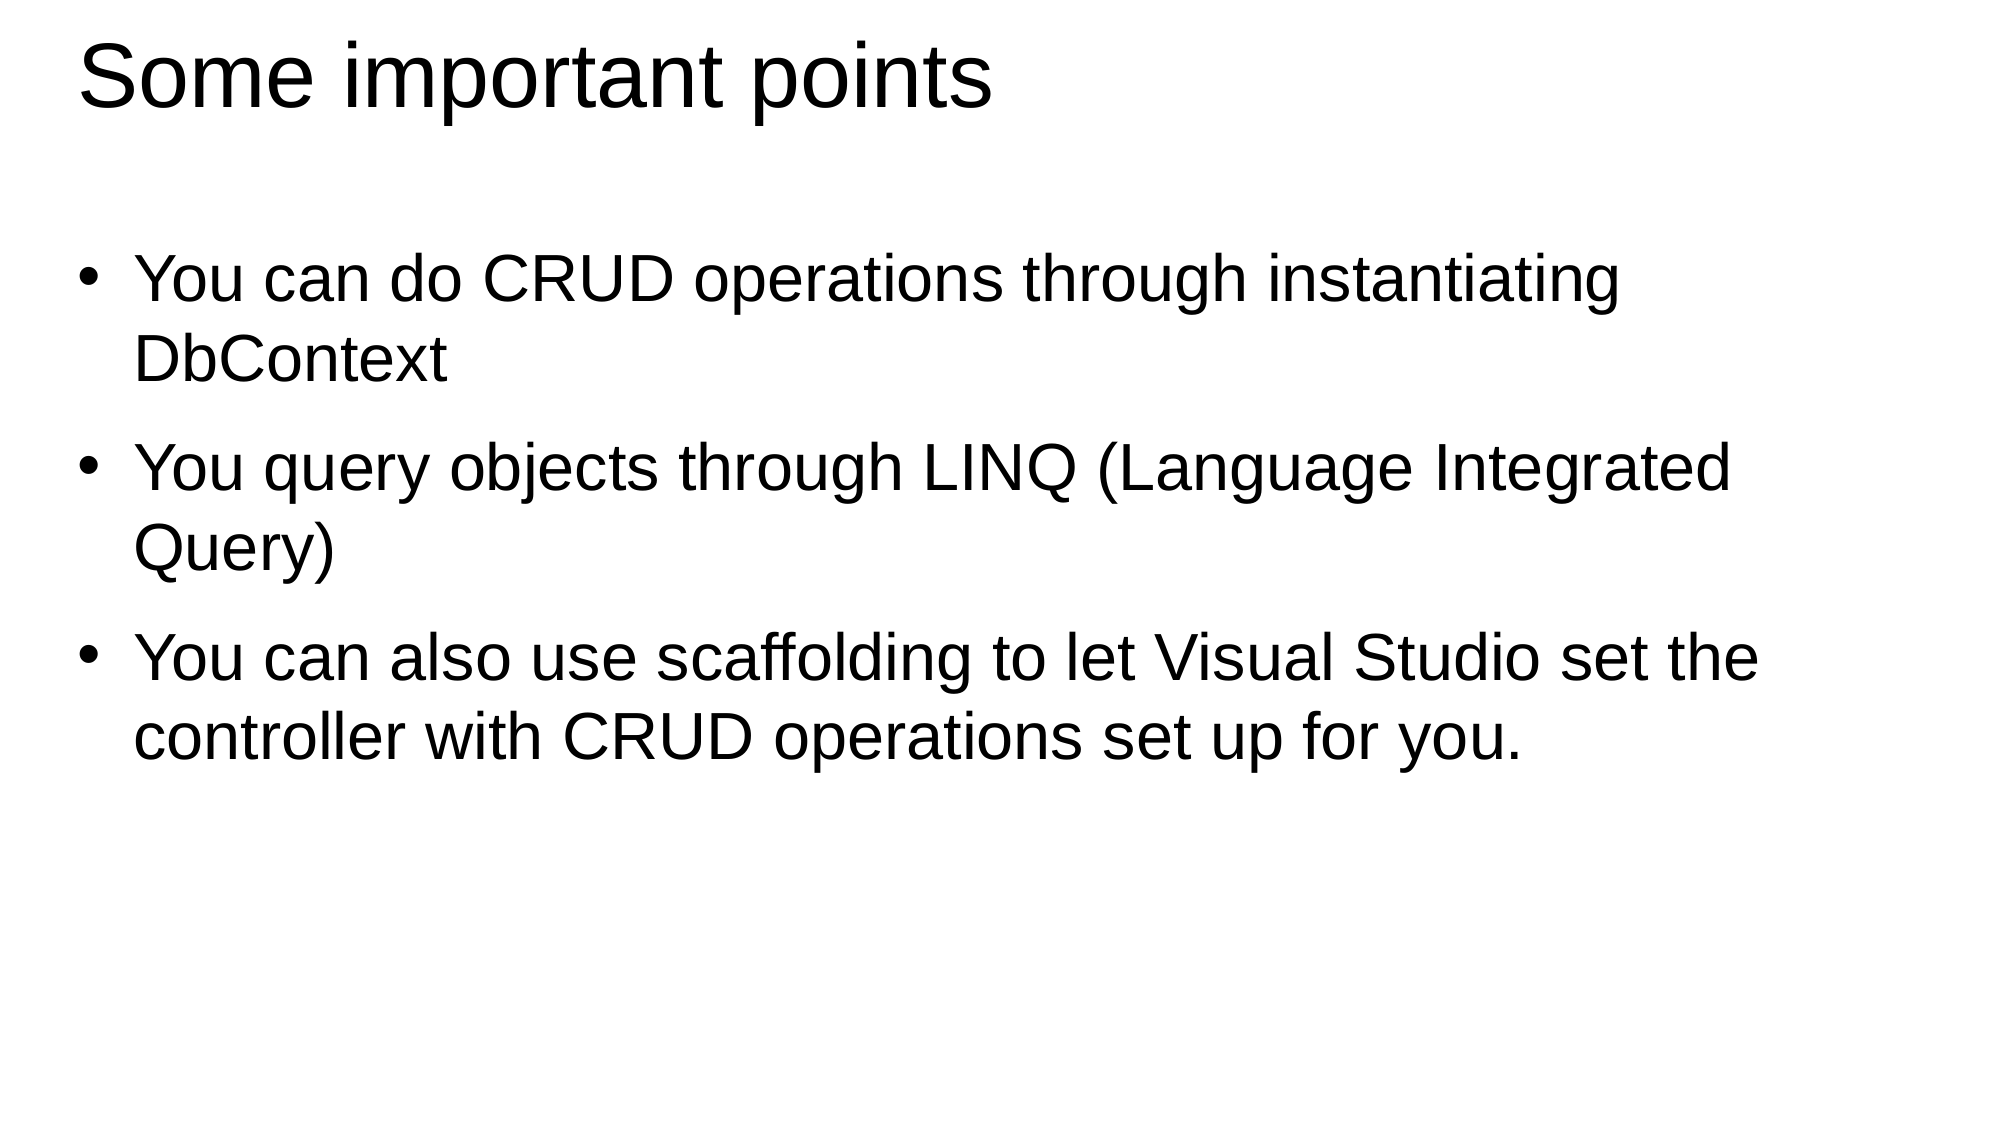

# Some important points
You can do CRUD operations through instantiating DbContext
You query objects through LINQ (Language Integrated Query)
You can also use scaffolding to let Visual Studio set the controller with CRUD operations set up for you.